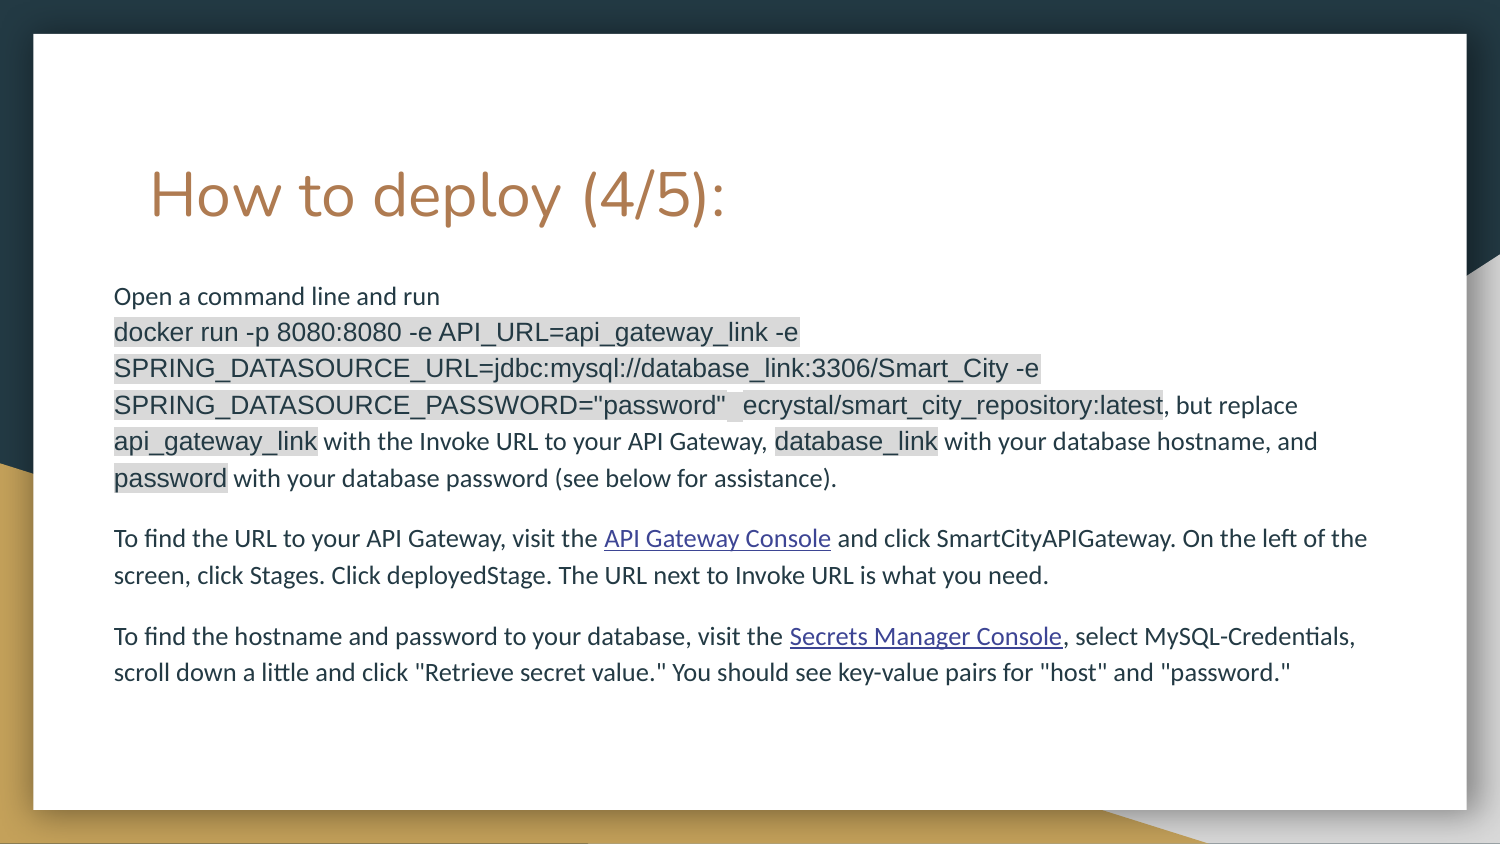

# How to deploy (4/5):
Open a command line and run
docker run -p 8080:8080 -e API_URL=api_gateway_link -e SPRING_DATASOURCE_URL=jdbc:mysql://database_link:3306/Smart_City -e SPRING_DATASOURCE_PASSWORD="password" ecrystal/smart_city_repository:latest, but replace api_gateway_link with the Invoke URL to your API Gateway, database_link with your database hostname, and password with your database password (see below for assistance).
To find the URL to your API Gateway, visit the API Gateway Console and click SmartCityAPIGateway. On the left of the screen, click Stages. Click deployedStage. The URL next to Invoke URL is what you need.
To find the hostname and password to your database, visit the Secrets Manager Console, select MySQL-Credentials, scroll down a little and click "Retrieve secret value." You should see key-value pairs for "host" and "password."